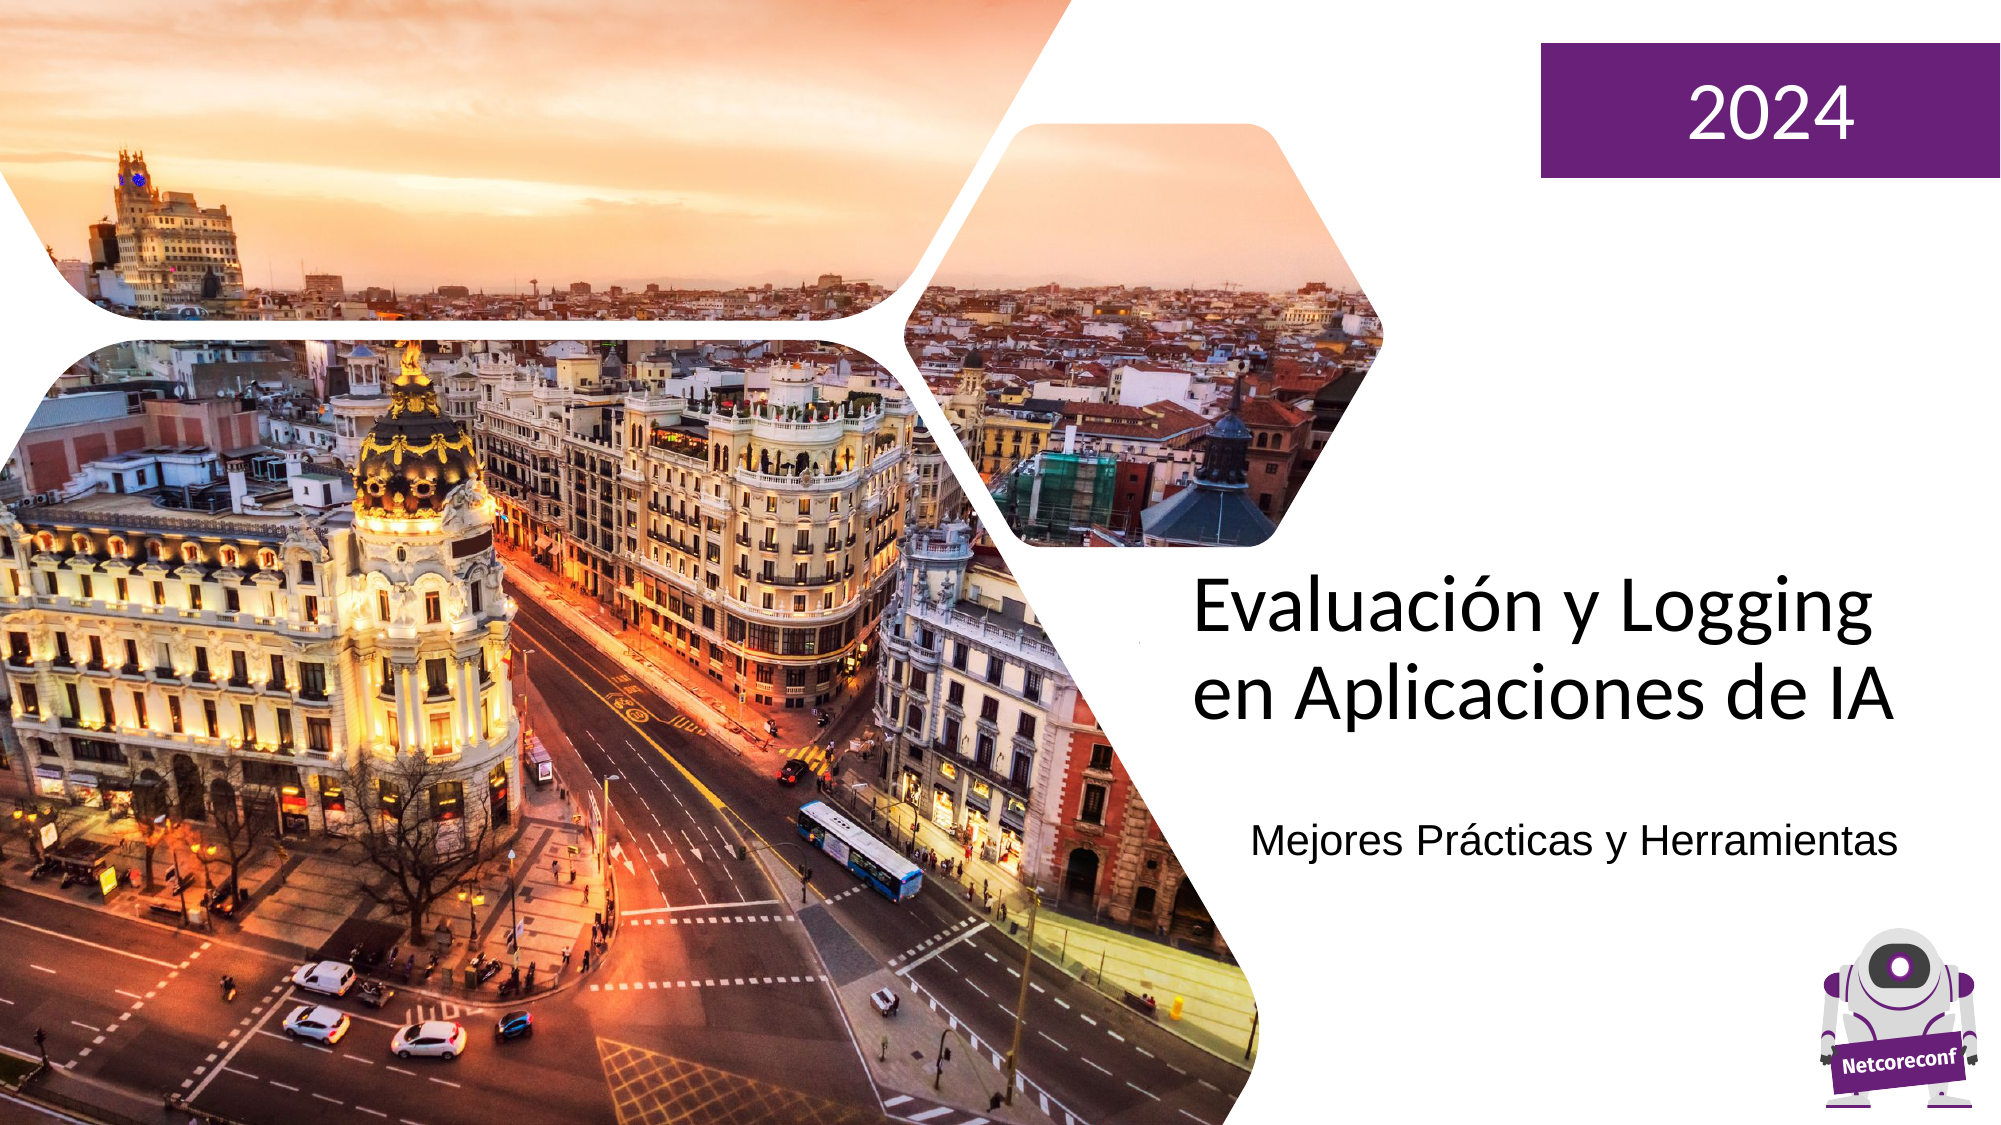

# Evaluación y Logging en Aplicaciones de IA
Mejores Prácticas y Herramientas